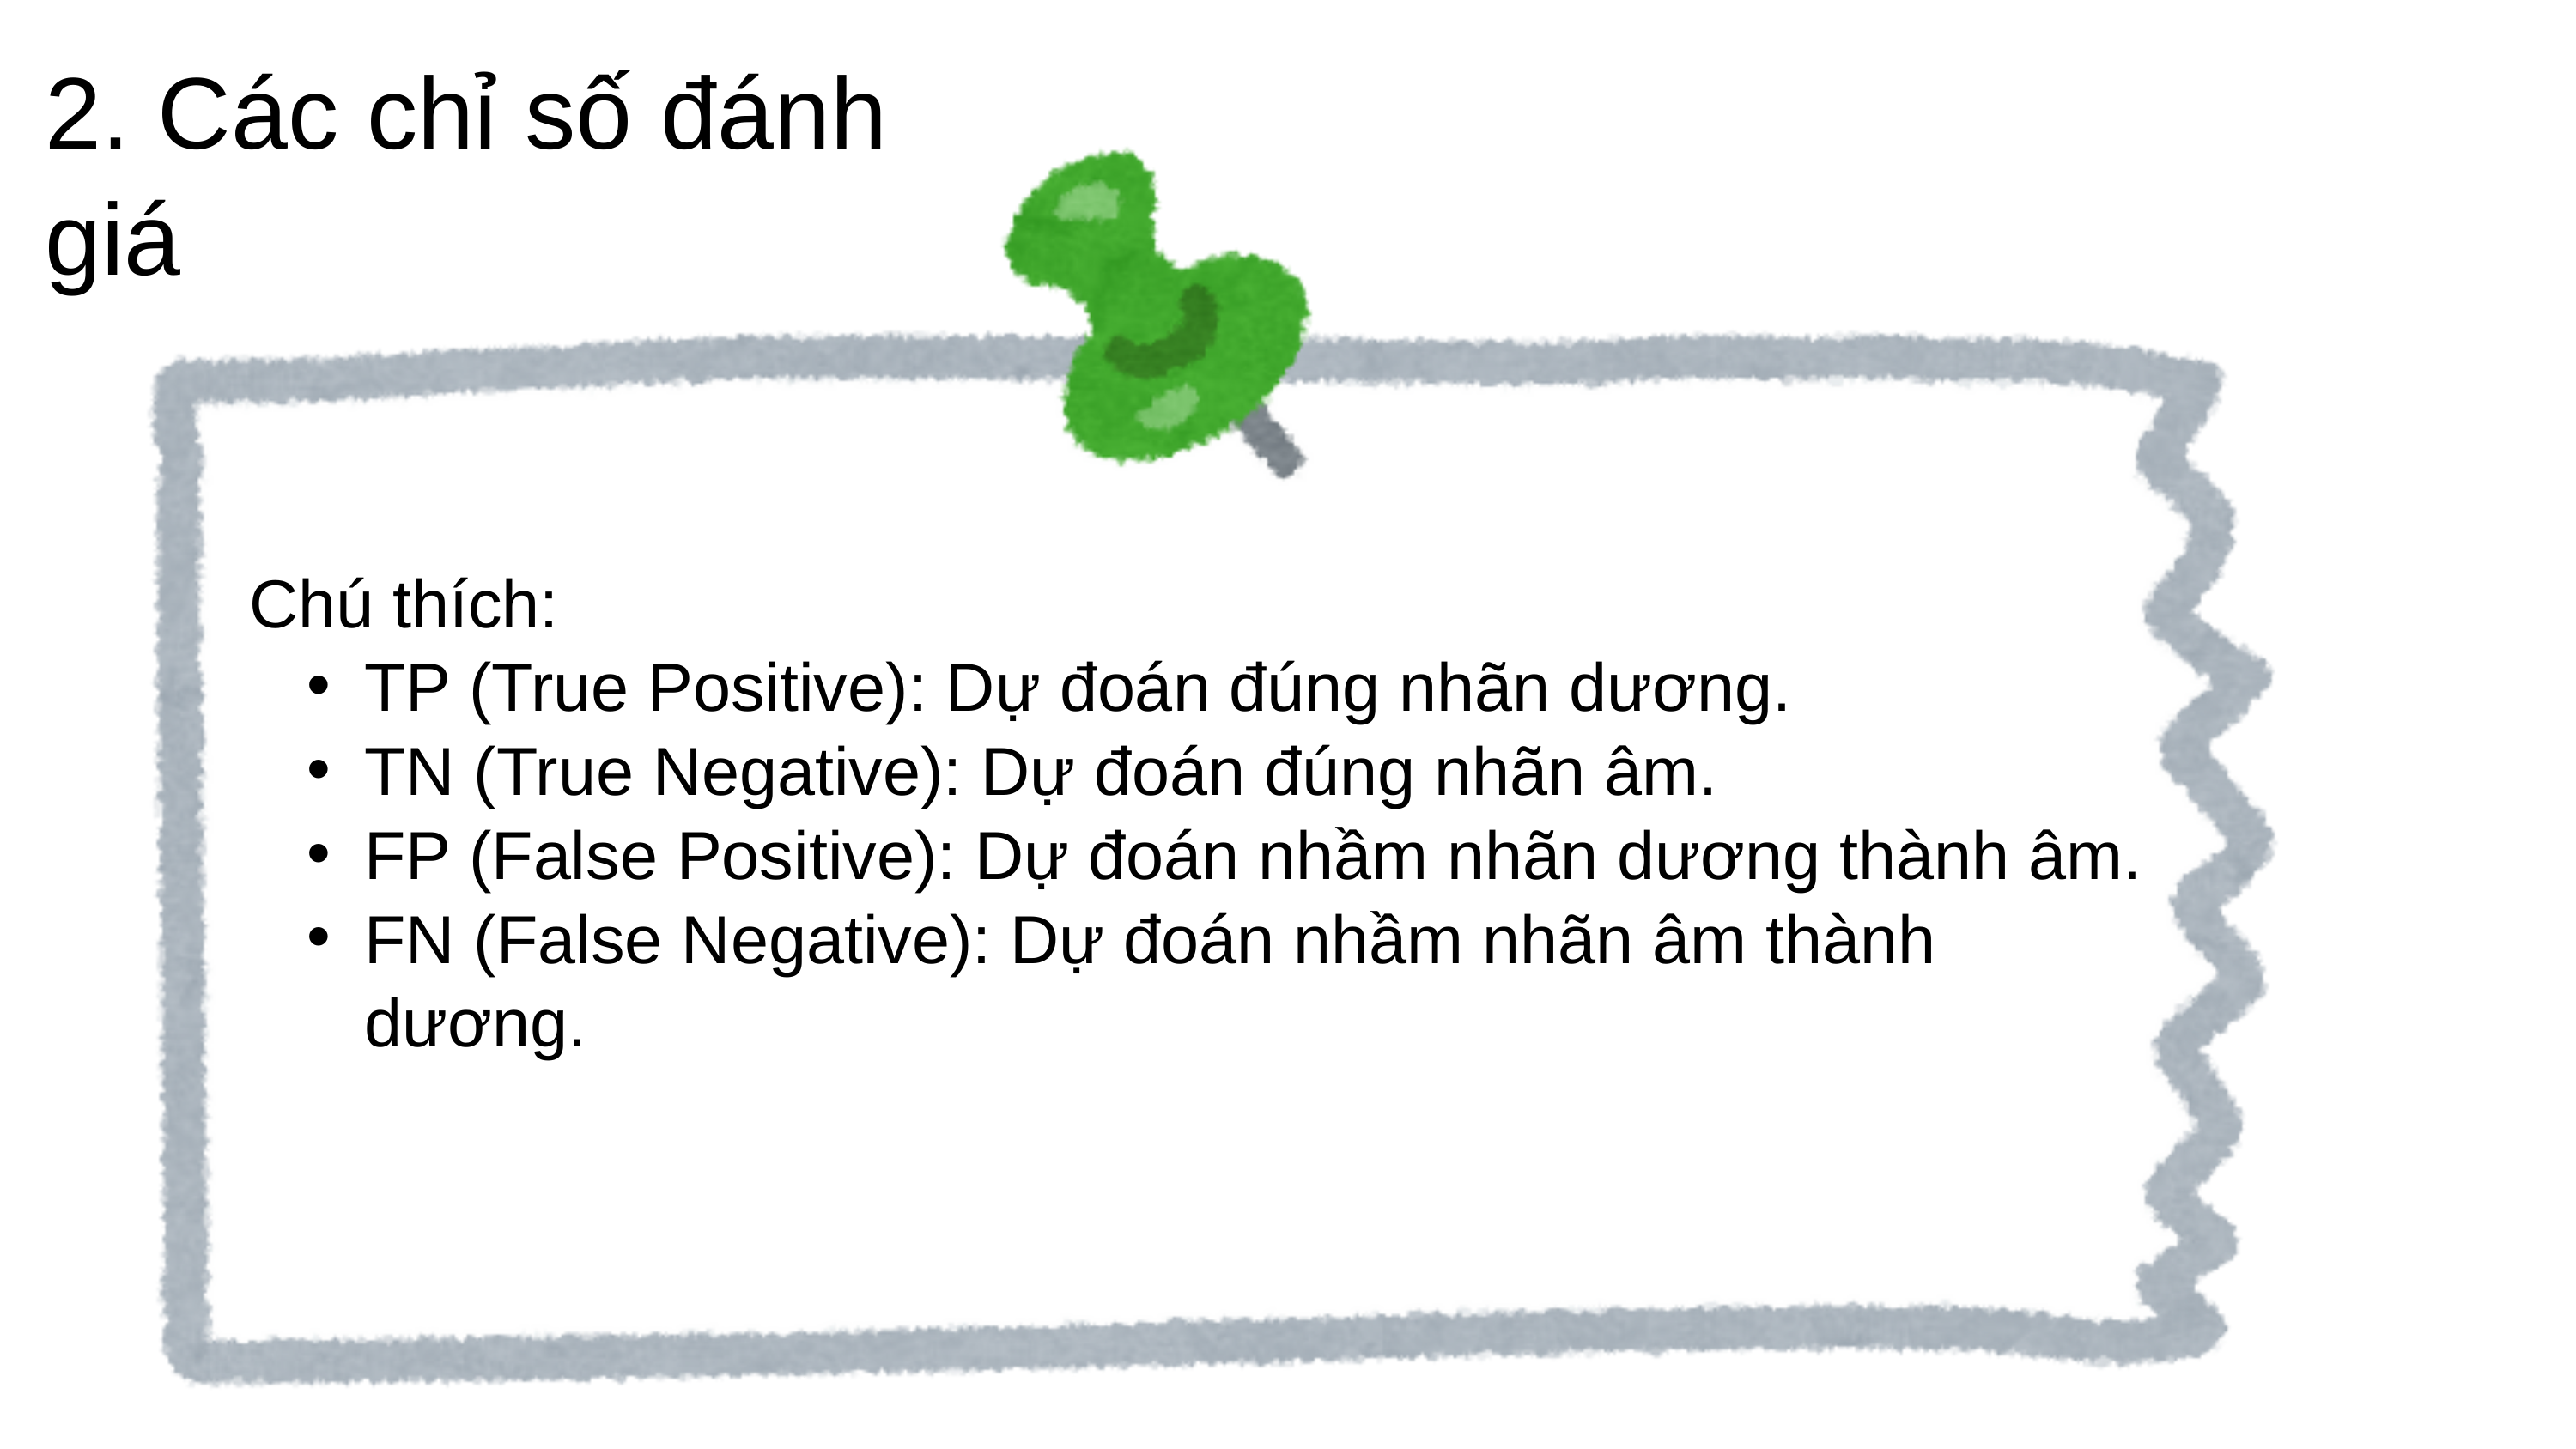

2. Các chỉ số đánh giá

Chú thích:
TP (True Positive): Dự đoán đúng nhãn dương.
TN (True Negative): Dự đoán đúng nhãn âm.
FP (False Positive): Dự đoán nhầm nhãn dương thành âm.
FN (False Negative): Dự đoán nhầm nhãn âm thành dương.